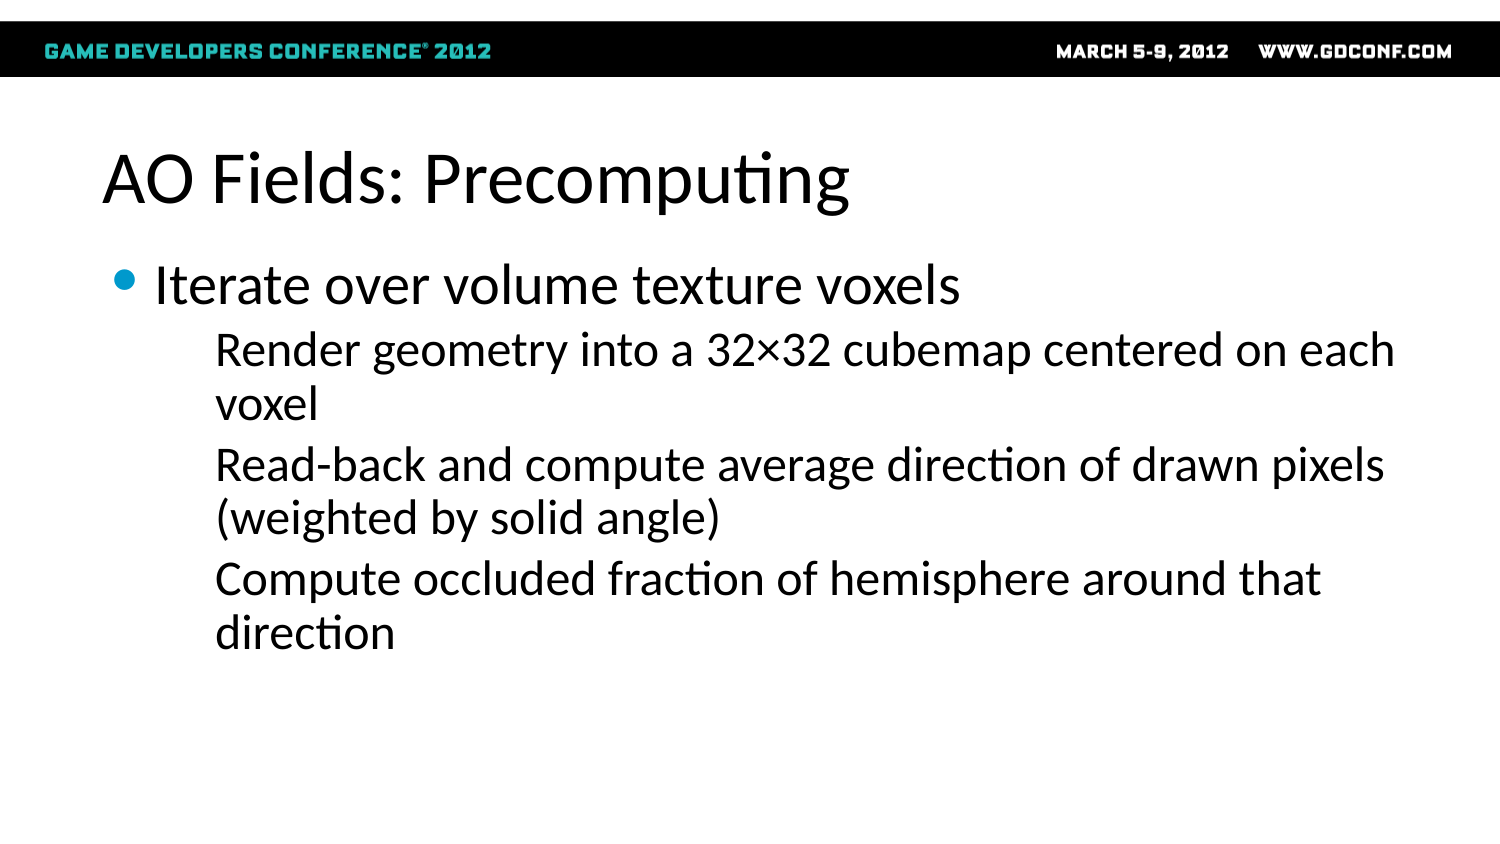

# AO Fields: Precomputing
Iterate over volume texture voxels
Render geometry into a 32×32 cubemap centered on each voxel
Read-back and compute average direction of drawn pixels (weighted by solid angle)
Compute occluded fraction of hemisphere around that direction